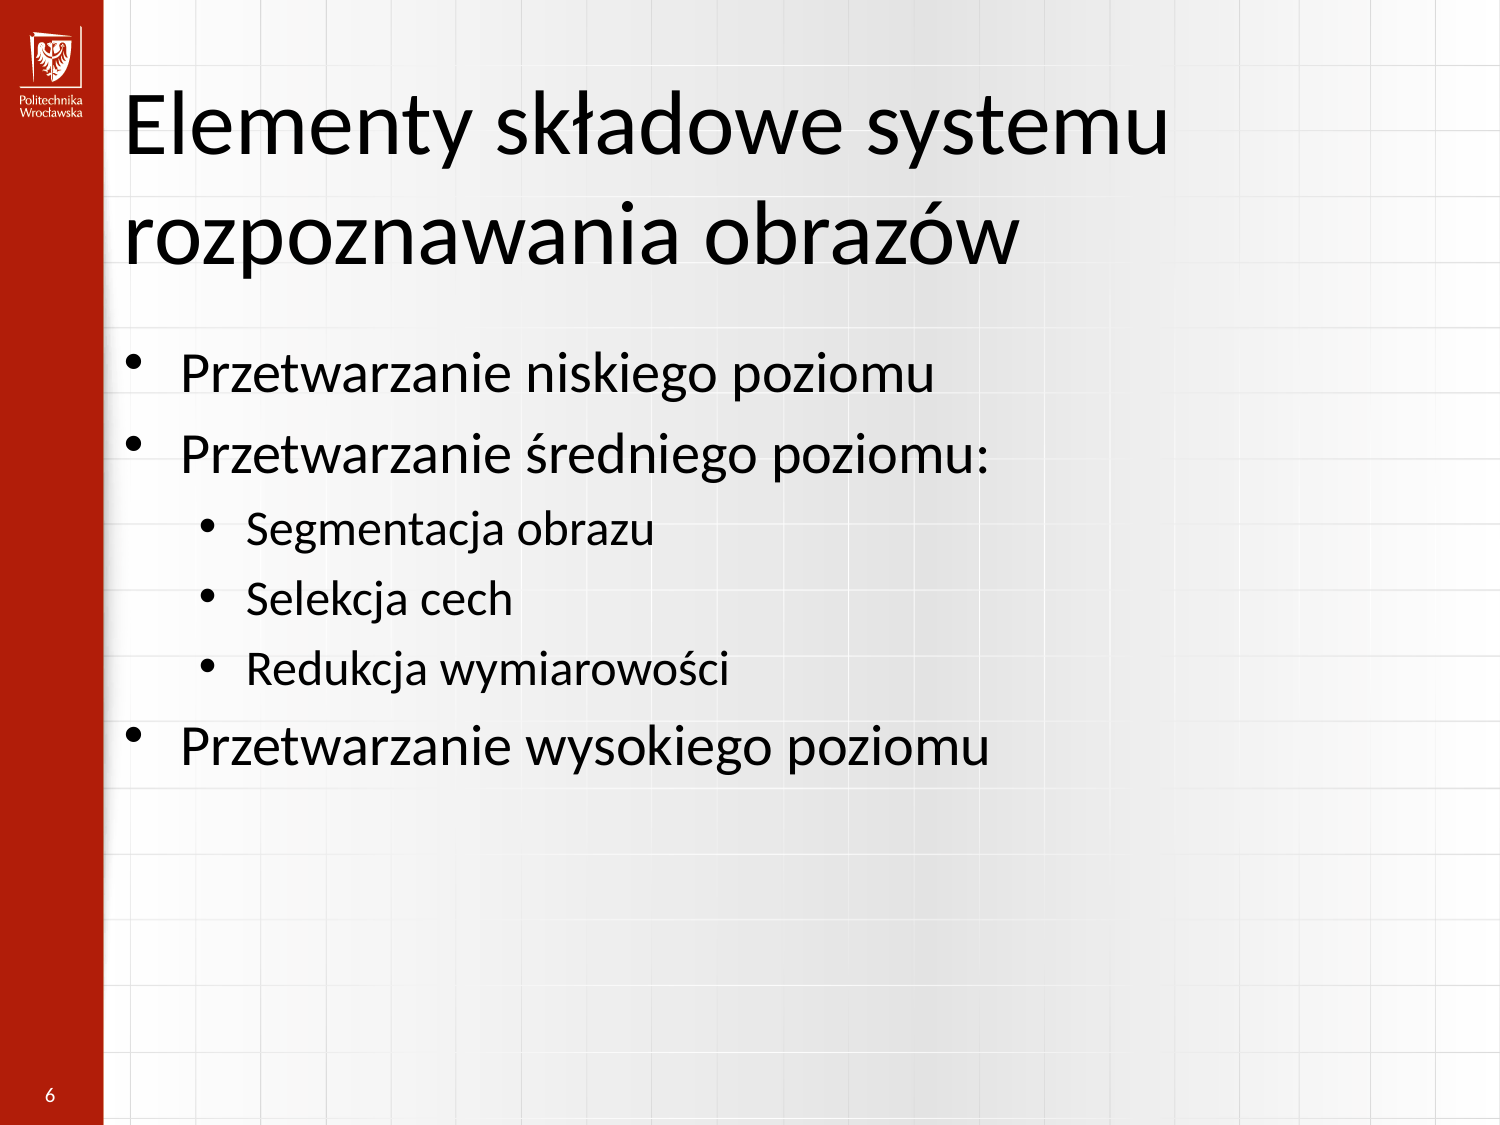

Elementy składowe systemu rozpoznawania obrazów
Przetwarzanie niskiego poziomu
Przetwarzanie średniego poziomu:
Segmentacja obrazu
Selekcja cech
Redukcja wymiarowości
Przetwarzanie wysokiego poziomu